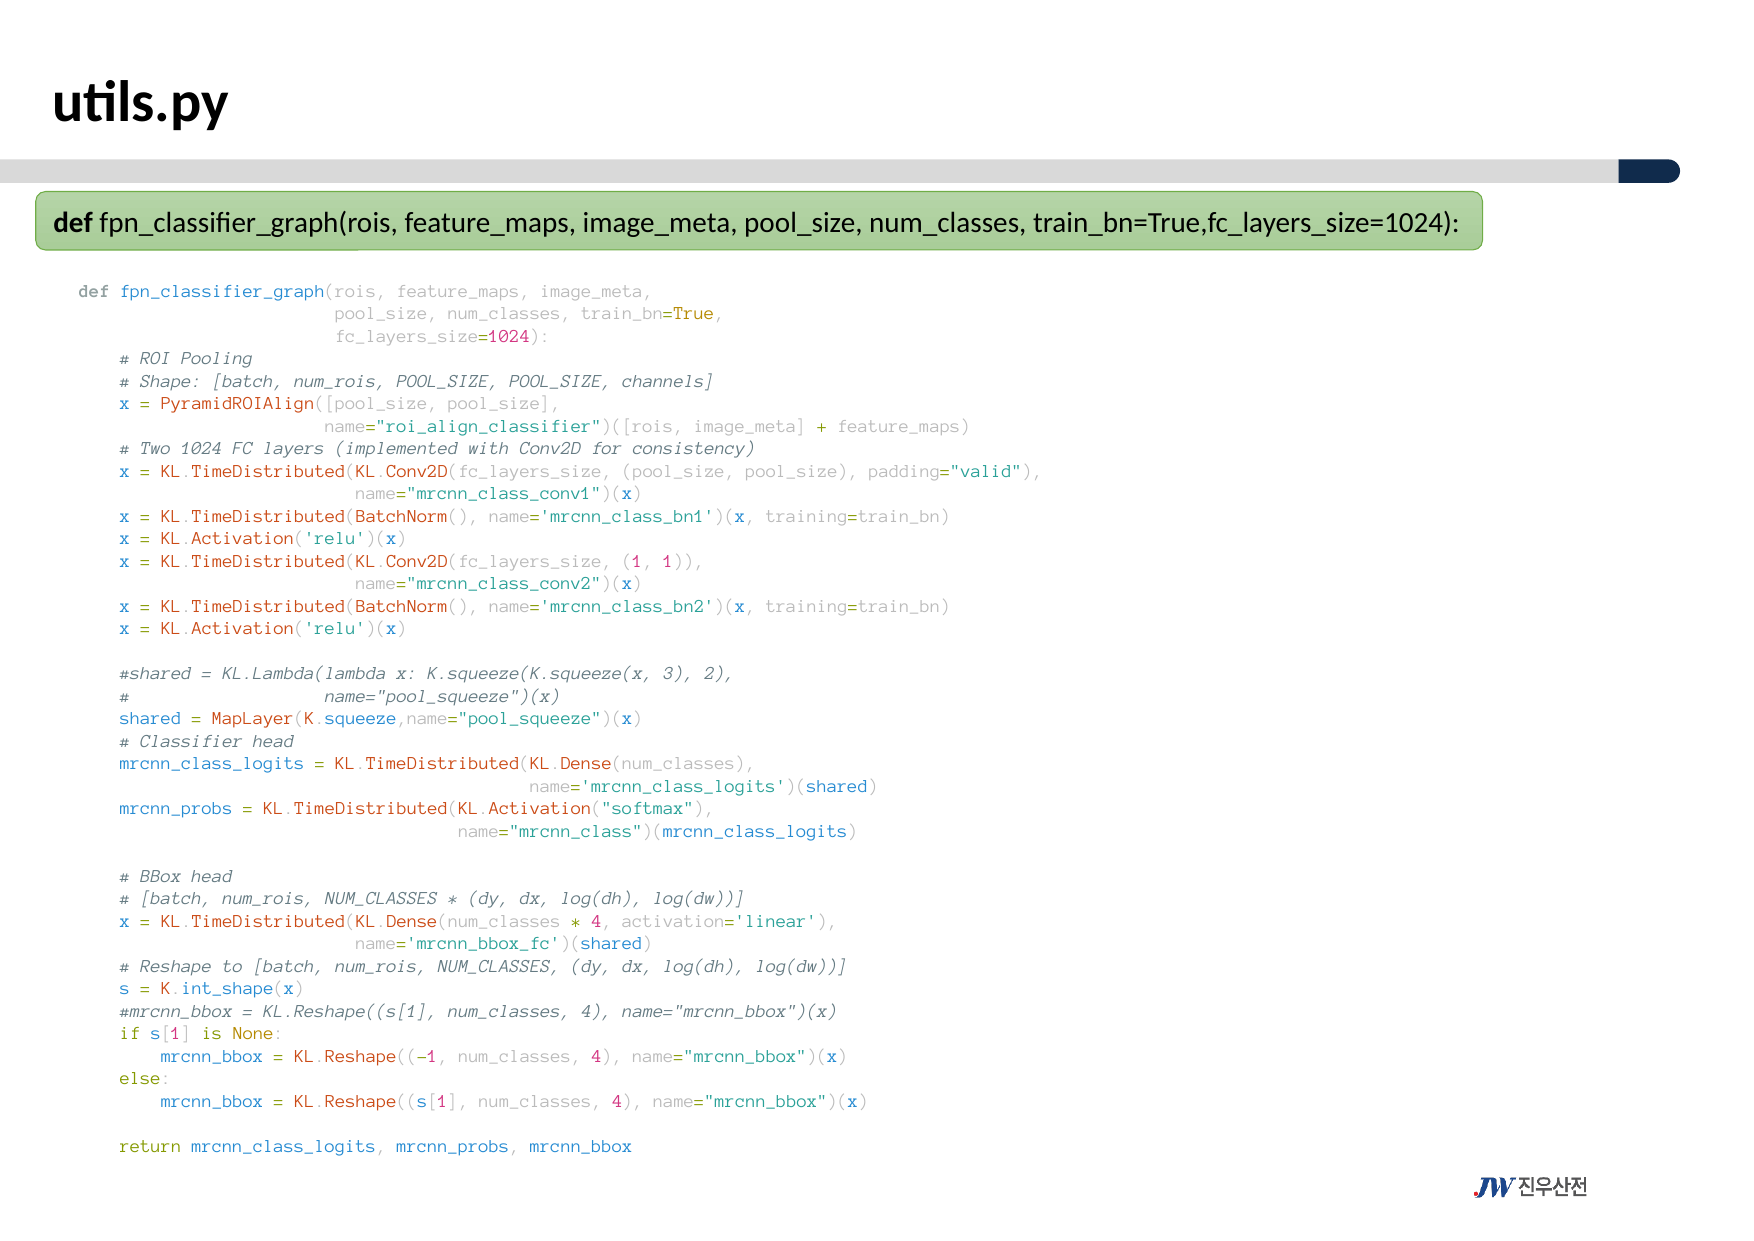

utils.py
def fpn_classifier_graph(rois, feature_maps, image_meta, pool_size, num_classes, train_bn=True,fc_layers_size=1024):
def fpn_classifier_graph(rois, feature_maps, image_meta,
                         pool_size, num_classes, train_bn=True,
                         fc_layers_size=1024):
    # ROI Pooling
    # Shape: [batch, num_rois, POOL_SIZE, POOL_SIZE, channels]
    x = PyramidROIAlign([pool_size, pool_size],
                        name="roi_align_classifier")([rois, image_meta] + feature_maps)
    # Two 1024 FC layers (implemented with Conv2D for consistency)
    x = KL.TimeDistributed(KL.Conv2D(fc_layers_size, (pool_size, pool_size), padding="valid"),
                           name="mrcnn_class_conv1")(x)
    x = KL.TimeDistributed(BatchNorm(), name='mrcnn_class_bn1')(x, training=train_bn)
    x = KL.Activation('relu')(x)
    x = KL.TimeDistributed(KL.Conv2D(fc_layers_size, (1, 1)),
                           name="mrcnn_class_conv2")(x)
    x = KL.TimeDistributed(BatchNorm(), name='mrcnn_class_bn2')(x, training=train_bn)
    x = KL.Activation('relu')(x)
    #shared = KL.Lambda(lambda x: K.squeeze(K.squeeze(x, 3), 2),
    #                   name="pool_squeeze")(x)
    shared = MapLayer(K.squeeze,name="pool_squeeze")(x)
    # Classifier head
    mrcnn_class_logits = KL.TimeDistributed(KL.Dense(num_classes),
                                            name='mrcnn_class_logits')(shared)
    mrcnn_probs = KL.TimeDistributed(KL.Activation("softmax"),
                                     name="mrcnn_class")(mrcnn_class_logits)
    # BBox head
    # [batch, num_rois, NUM_CLASSES * (dy, dx, log(dh), log(dw))]
    x = KL.TimeDistributed(KL.Dense(num_classes * 4, activation='linear'),
                           name='mrcnn_bbox_fc')(shared)
    # Reshape to [batch, num_rois, NUM_CLASSES, (dy, dx, log(dh), log(dw))]
    s = K.int_shape(x)
    #mrcnn_bbox = KL.Reshape((s[1], num_classes, 4), name="mrcnn_bbox")(x)
    if s[1] is None:
        mrcnn_bbox = KL.Reshape((-1, num_classes, 4), name="mrcnn_bbox")(x)
    else:
        mrcnn_bbox = KL.Reshape((s[1], num_classes, 4), name="mrcnn_bbox")(x)
    return mrcnn_class_logits, mrcnn_probs, mrcnn_bbox